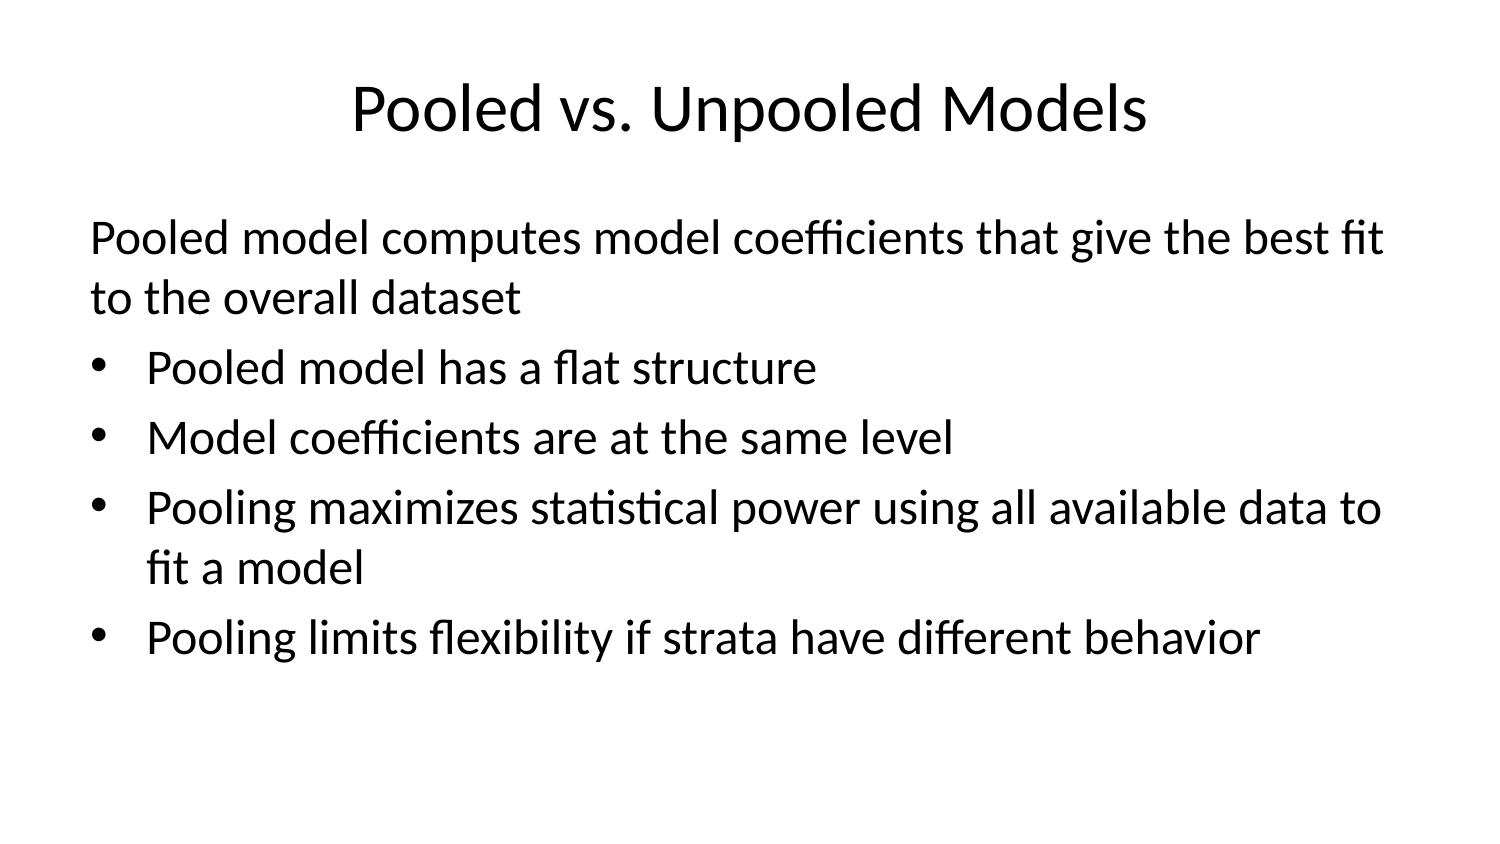

# Pooled vs. Unpooled Models
Pooled model computes model coefficients that give the best fit to the overall dataset
Pooled model has a flat structure
Model coefficients are at the same level
Pooling maximizes statistical power using all available data to fit a model
Pooling limits flexibility if strata have different behavior